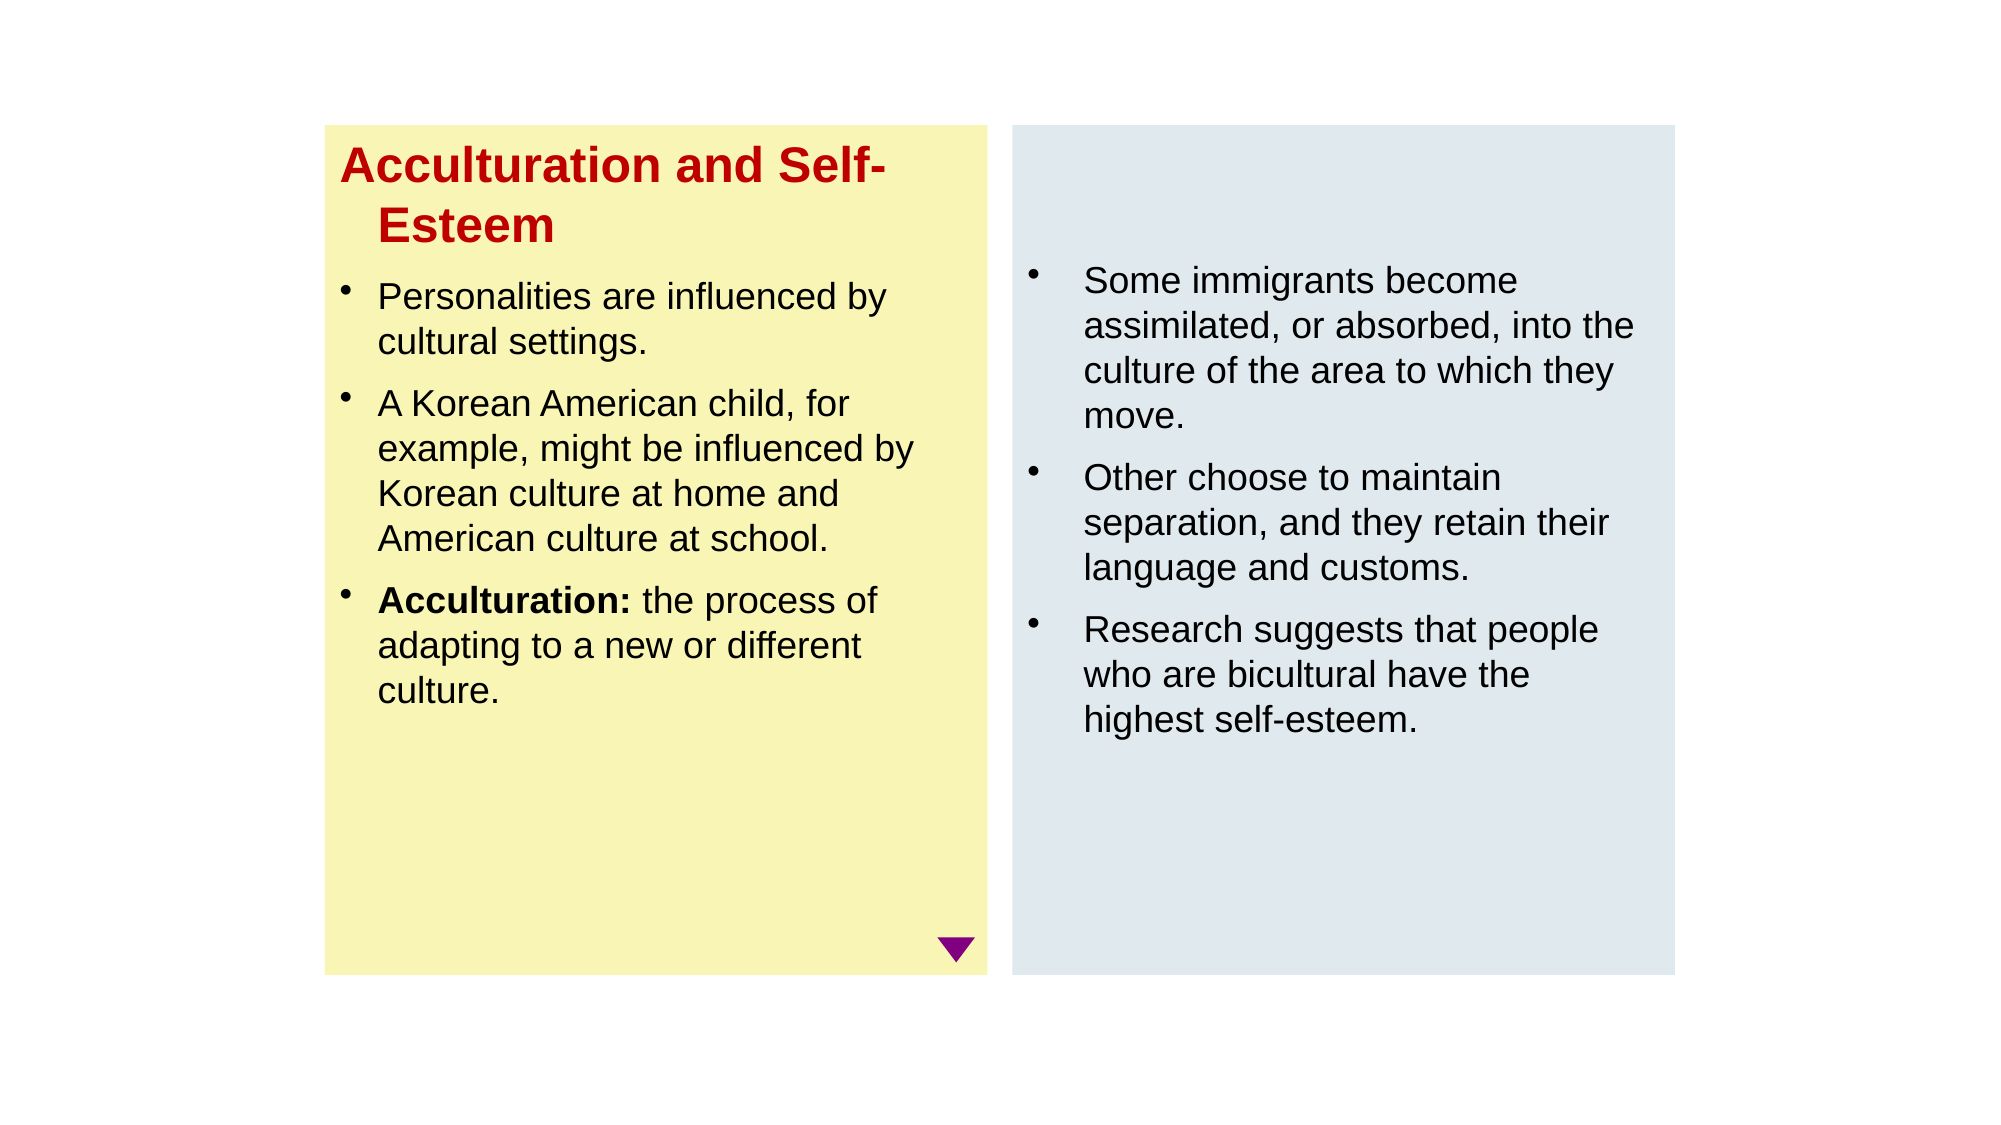

Acculturation and Self-Esteem
Personalities are influenced by cultural settings.
A Korean American child, for example, might be influenced by Korean culture at home and American culture at school.
Acculturation: the process of adapting to a new or different culture.

Some immigrants become assimilated, or absorbed, into the culture of the area to which they move.
Other choose to maintain separation, and they retain their language and customs.
Research suggests that people who are bicultural have the highest self-esteem.